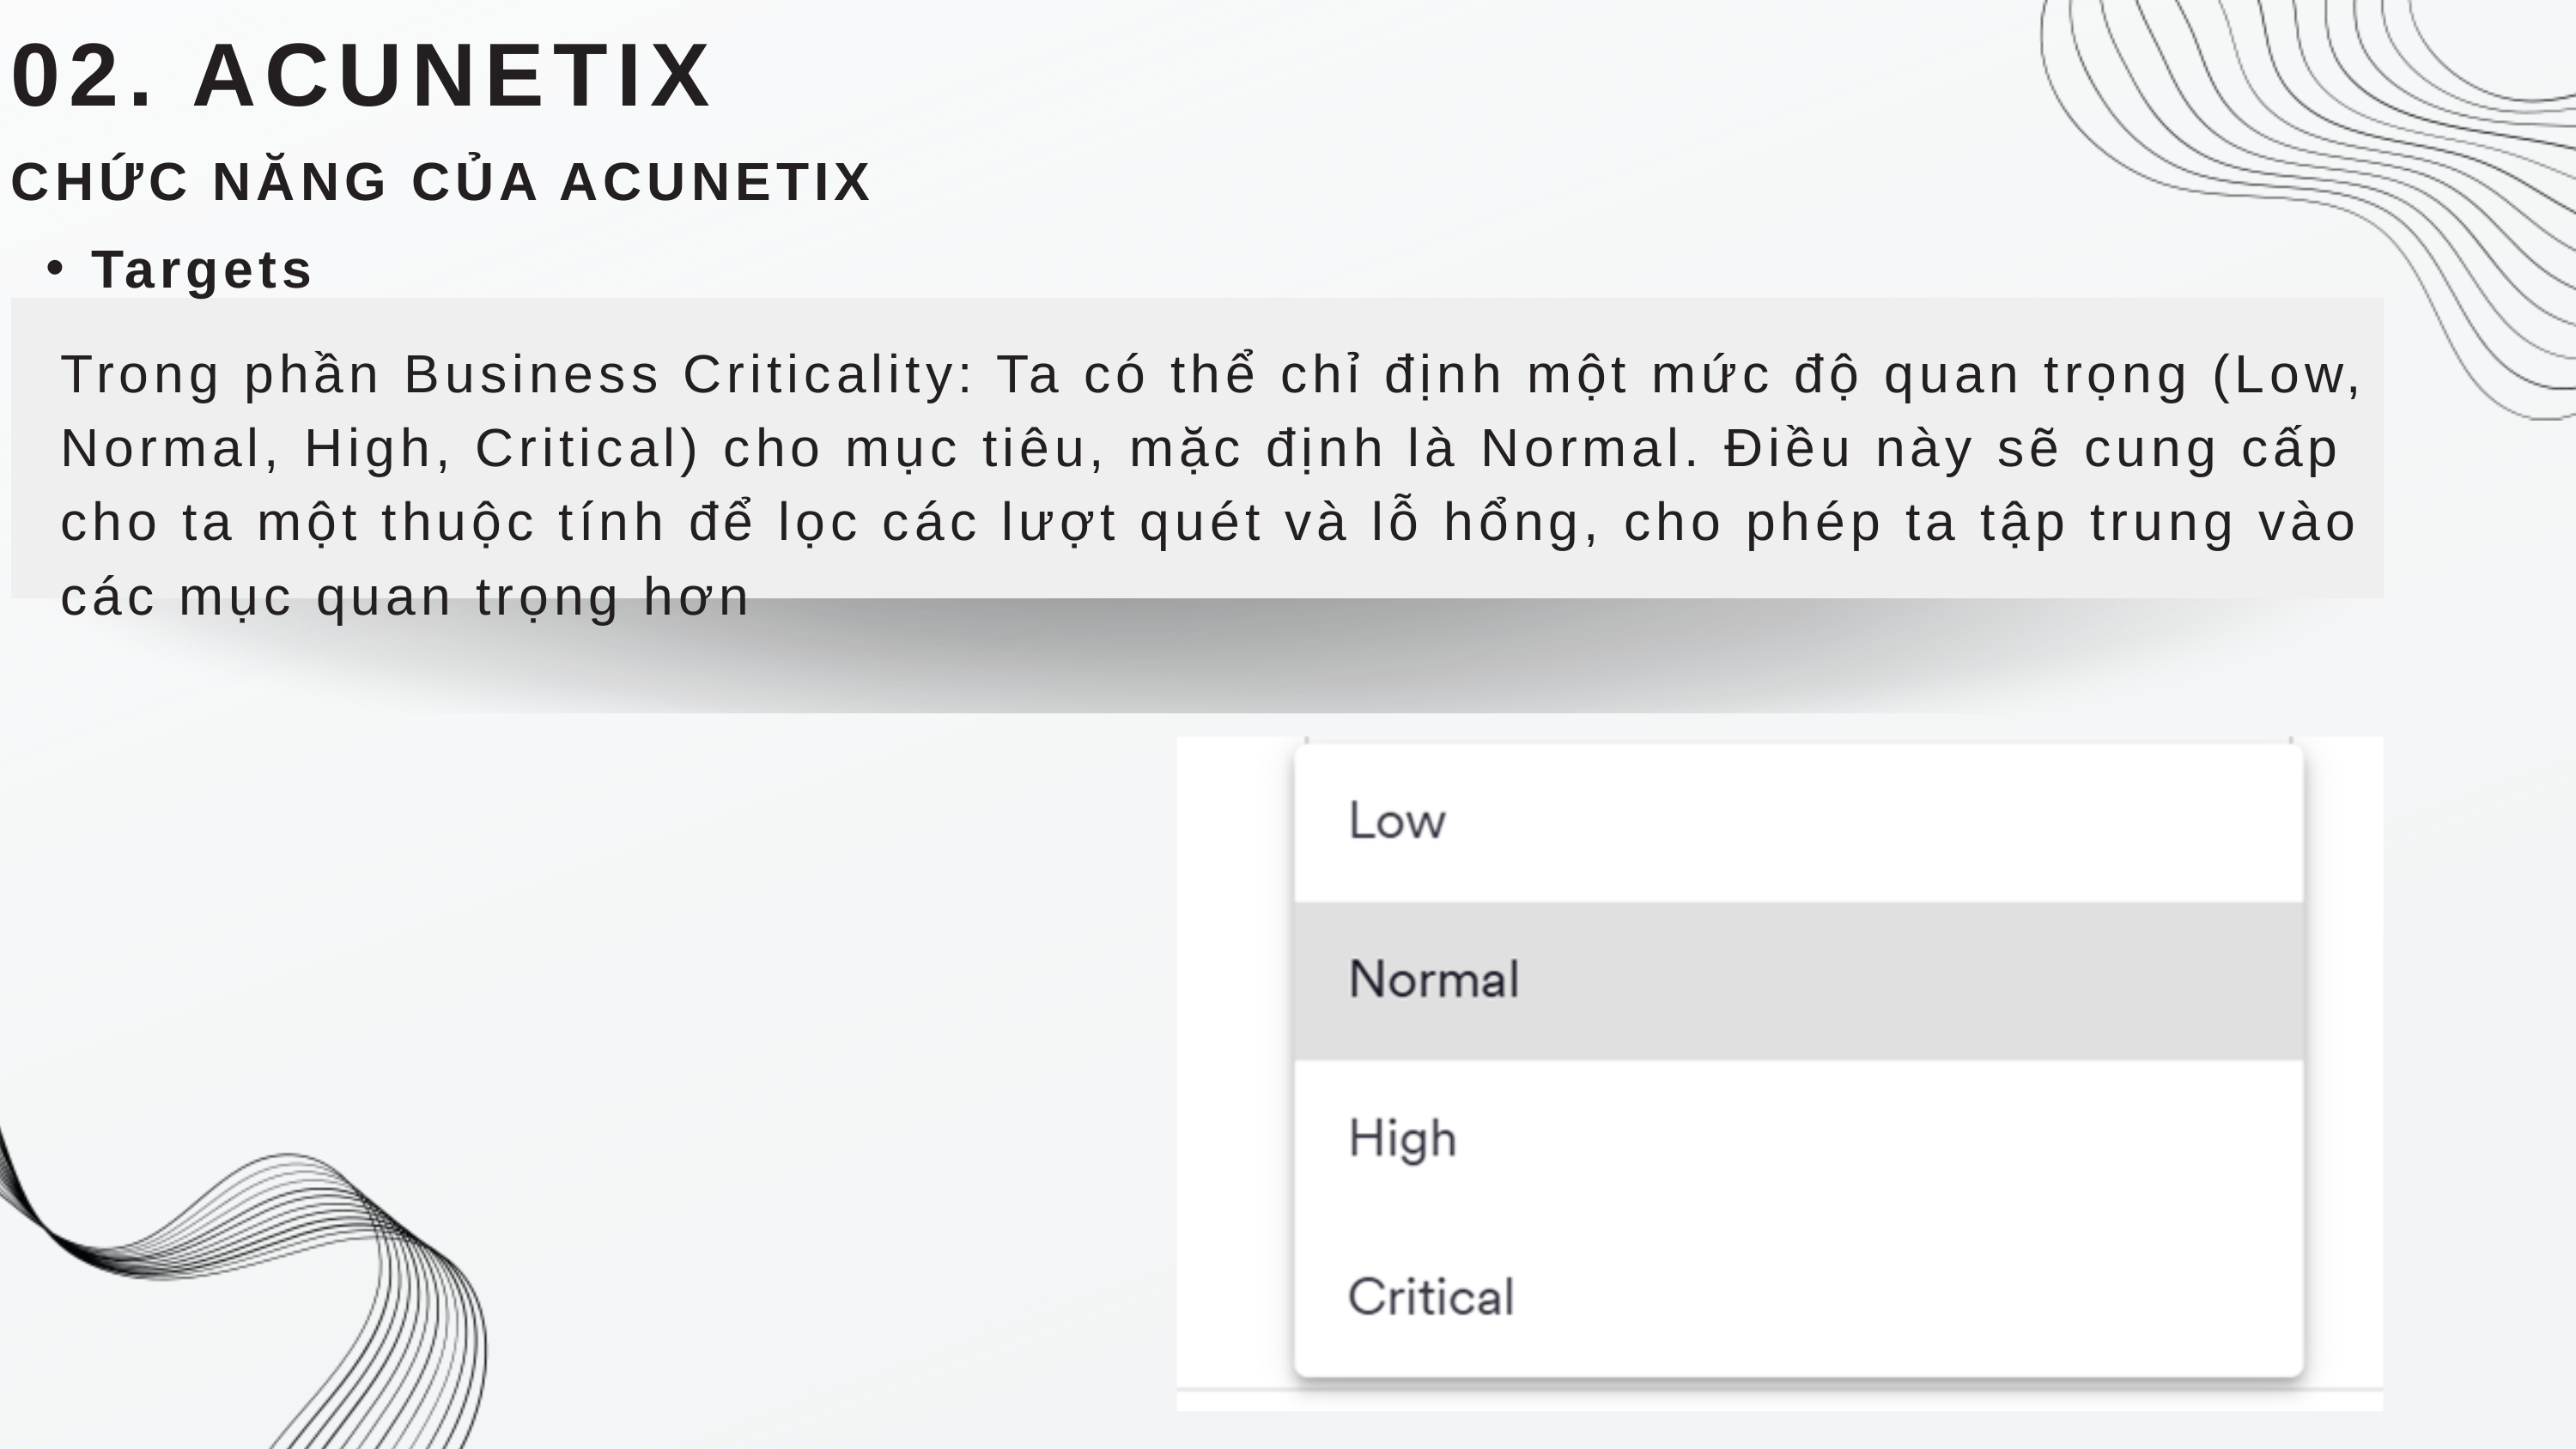

02. ACUNETIX
CHỨC NĂNG CỦA ACUNETIX
Targets

Trong phần Business Criticality: Ta có thể chỉ định một mức độ quan trọng (Low, Normal, High, Critical) cho mục tiêu, mặc định là Normal. Điều này sẽ cung cấp cho ta một thuộc tính để lọc các lượt quét và lỗ hổng, cho phép ta tập trung vào các mục quan trọng hơn